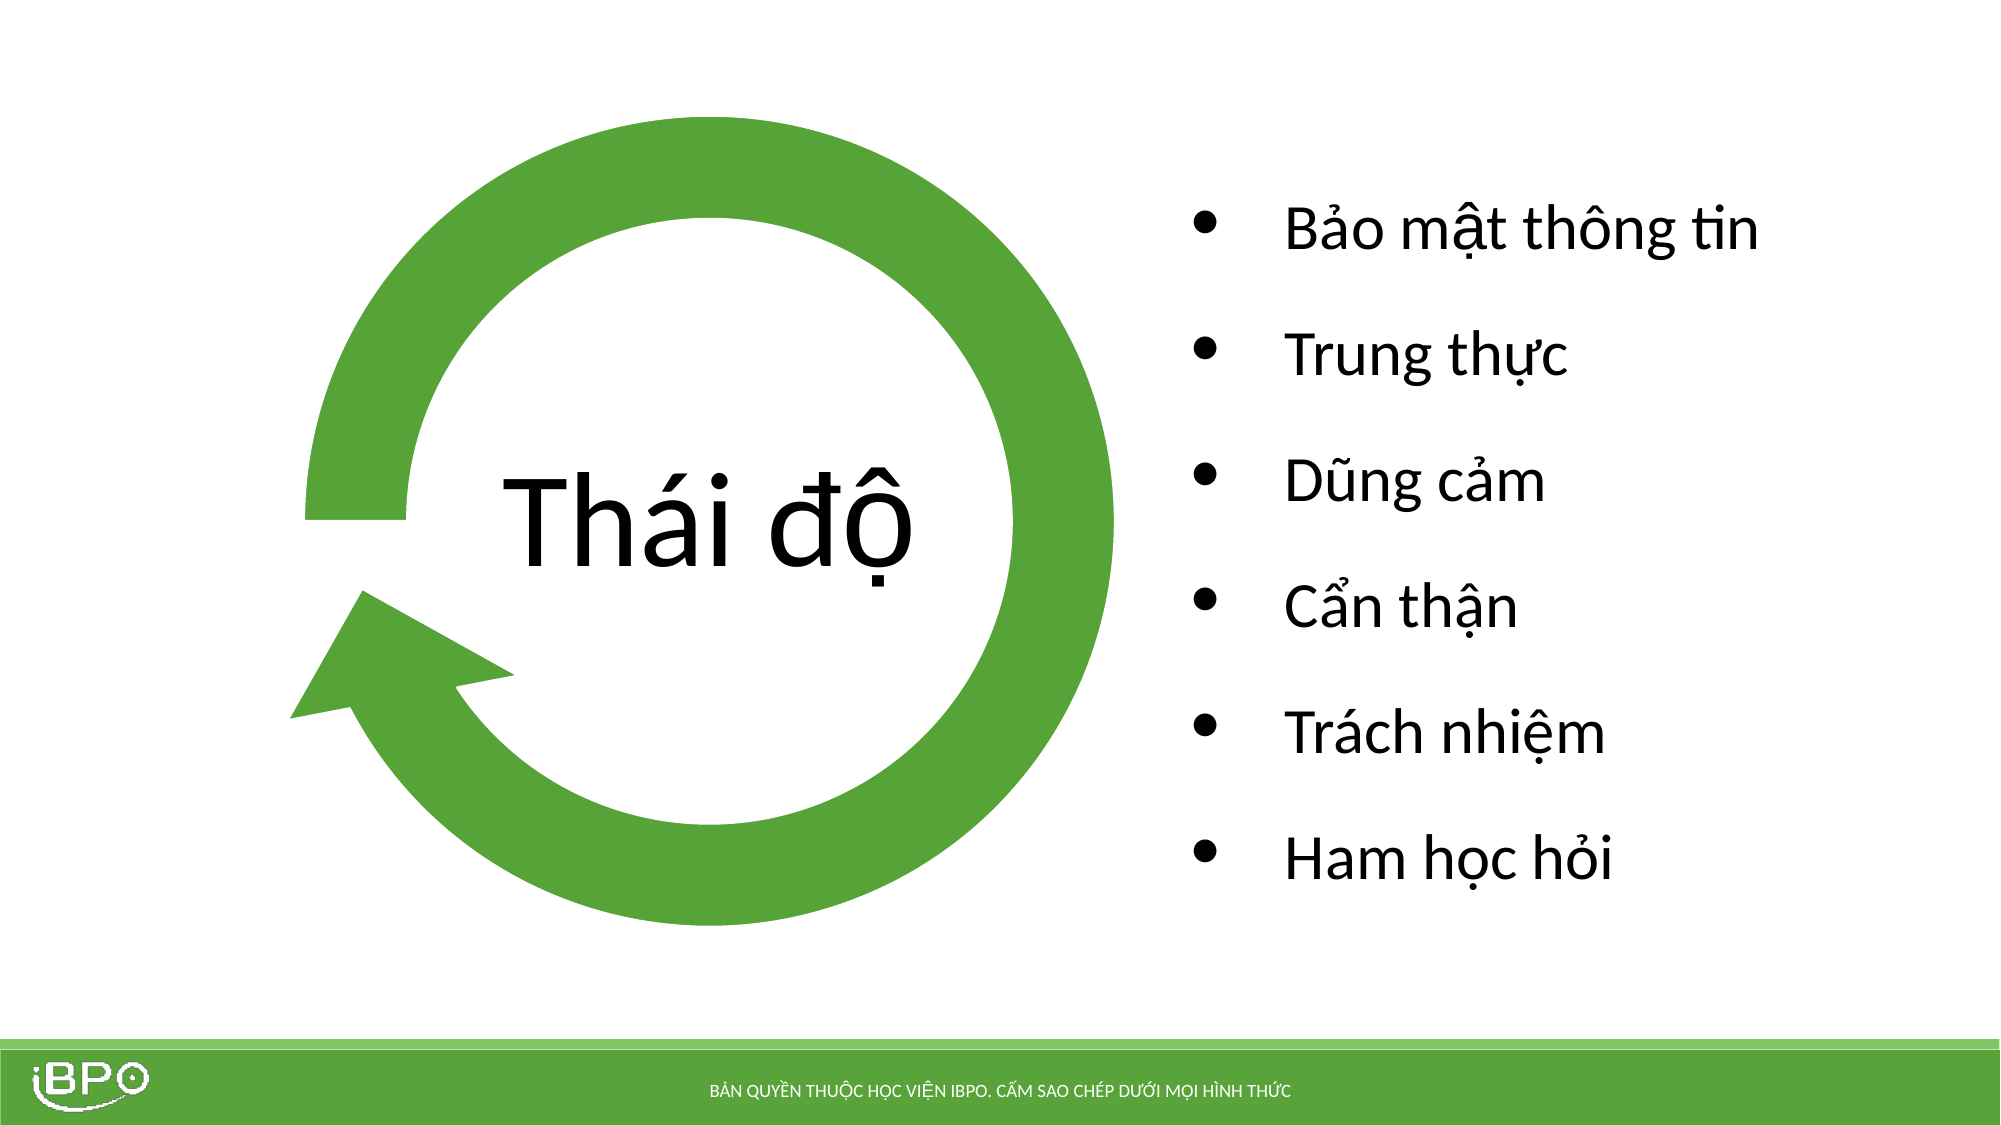

Bảo mật thông tin
Trung thực
Dũng cảm
Cẩn thận
Trách nhiệm
Ham học hỏi

Thái độ
BẢN QUYỀN THUỘC HỌC VIỆN IBPO. CẤM SAO CHÉP DƯỚI MỌI HÌNH THỨC